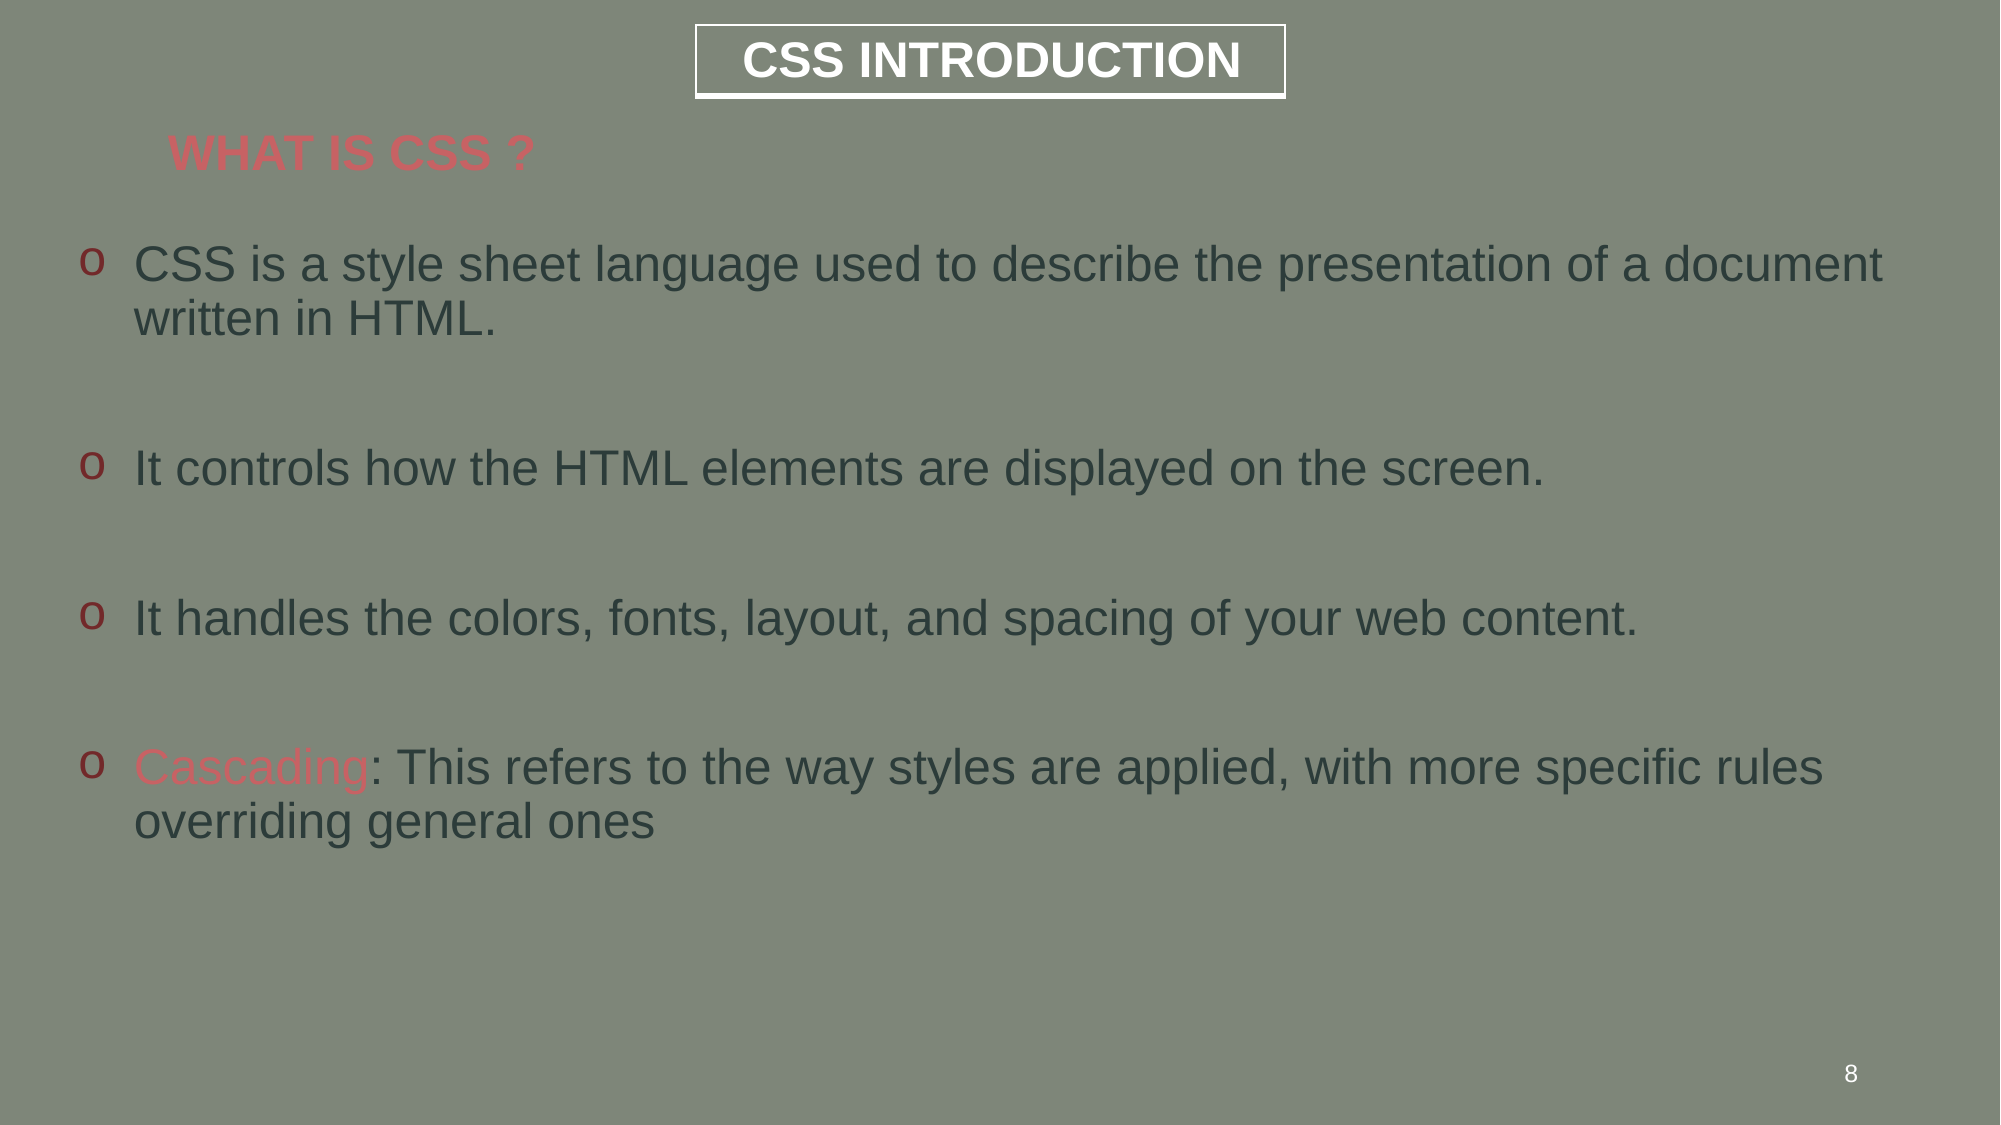

| CSS INTRODUCTION |
| --- |
WHAT IS CSS ?
CSS is a style sheet language used to describe the presentation of a document written in HTML.

It controls how the HTML elements are displayed on the screen.

It handles the colors, fonts, layout, and spacing of your web content.

Cascading: This refers to the way styles are applied, with more specific rules  overriding general ones
8